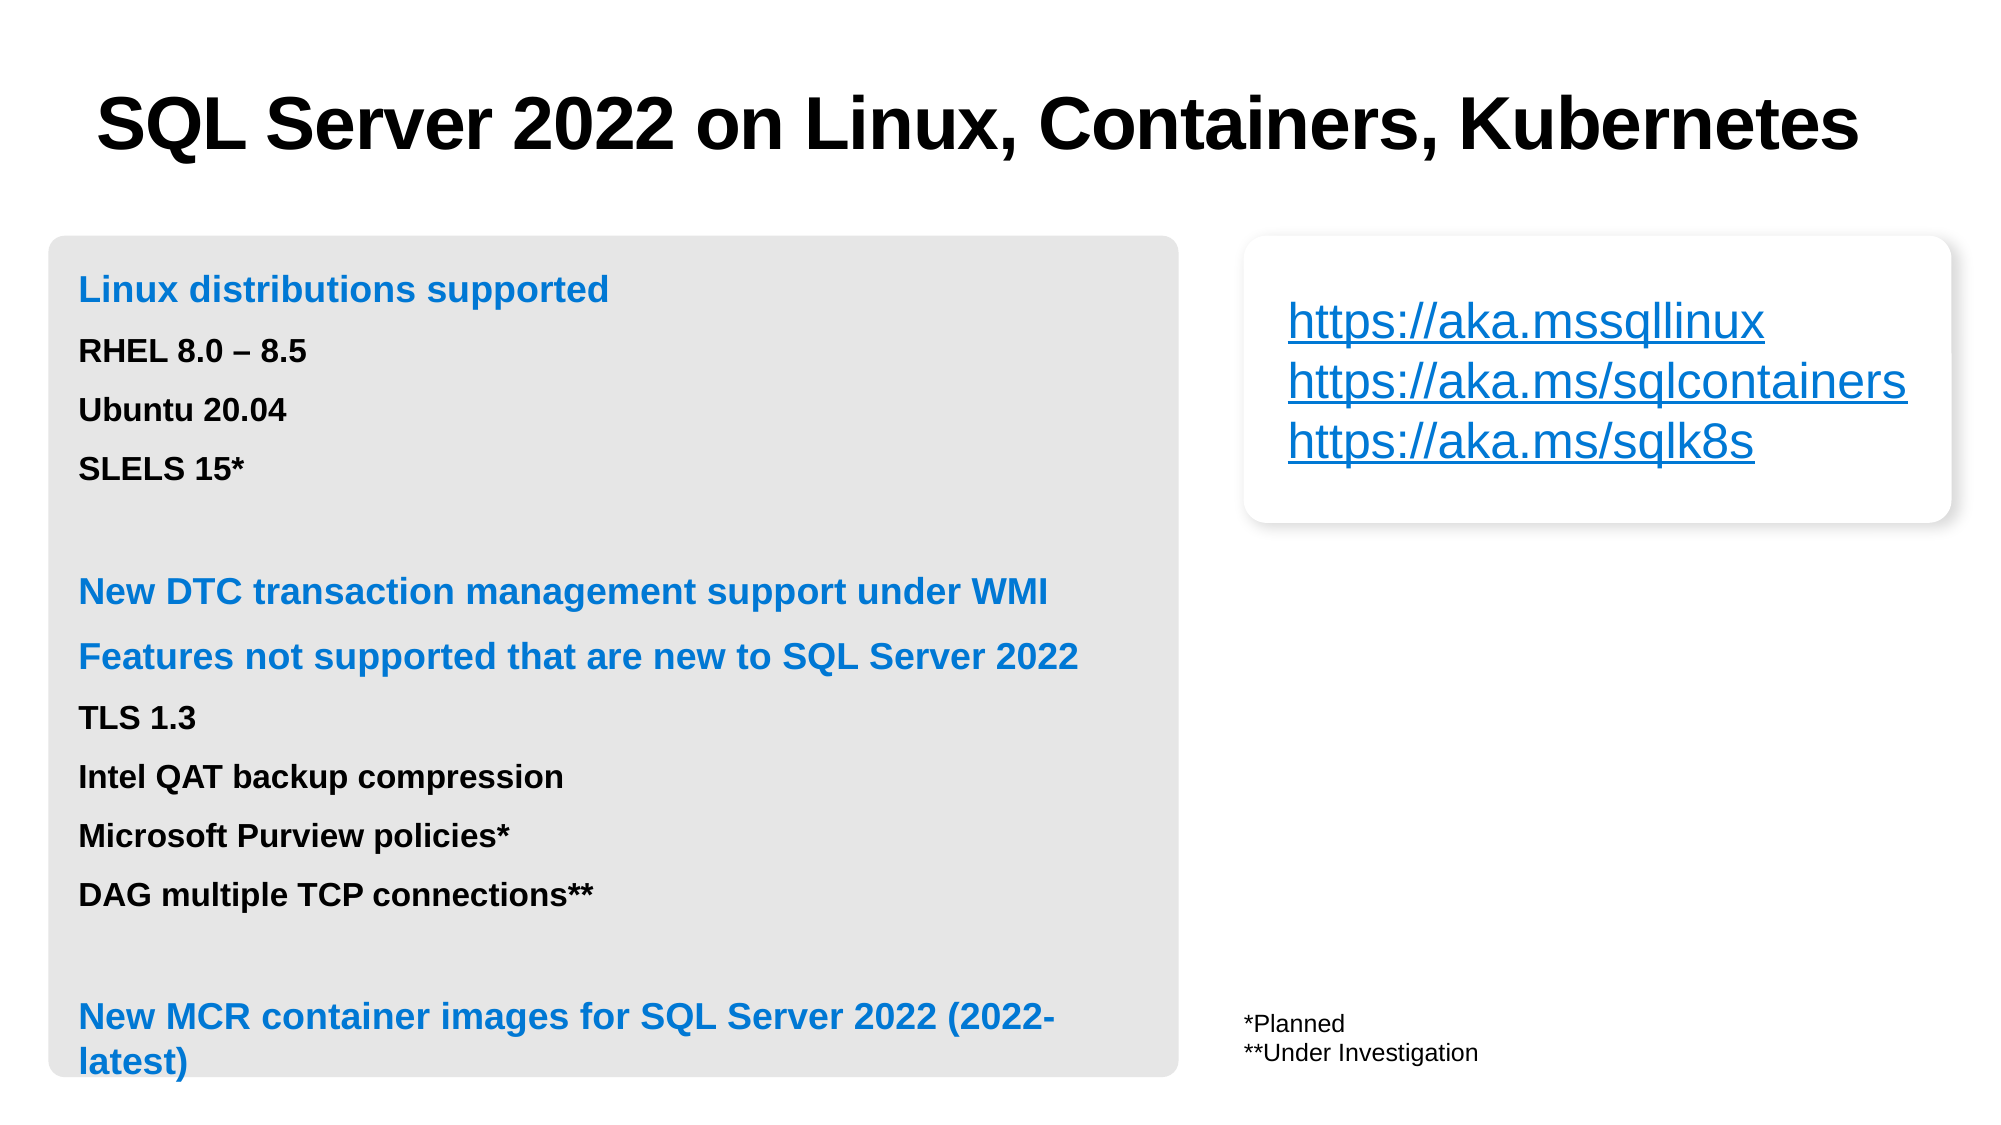

# SQL Server 2022 on Linux, Containers, Kubernetes
Linux distributions supported
RHEL 8.0 – 8.5
Ubuntu 20.04
SLELS 15*

New DTC transaction management support under WMI
Features not supported that are new to SQL Server 2022
TLS 1.3
Intel QAT backup compression
Microsoft Purview policies*
DAG multiple TCP connections**

New MCR container images for SQL Server 2022 (2022-latest)

https://aka.mssqllinux
https://aka.ms/sqlcontainers
https://aka.ms/sqlk8s
*Planned
**Under Investigation